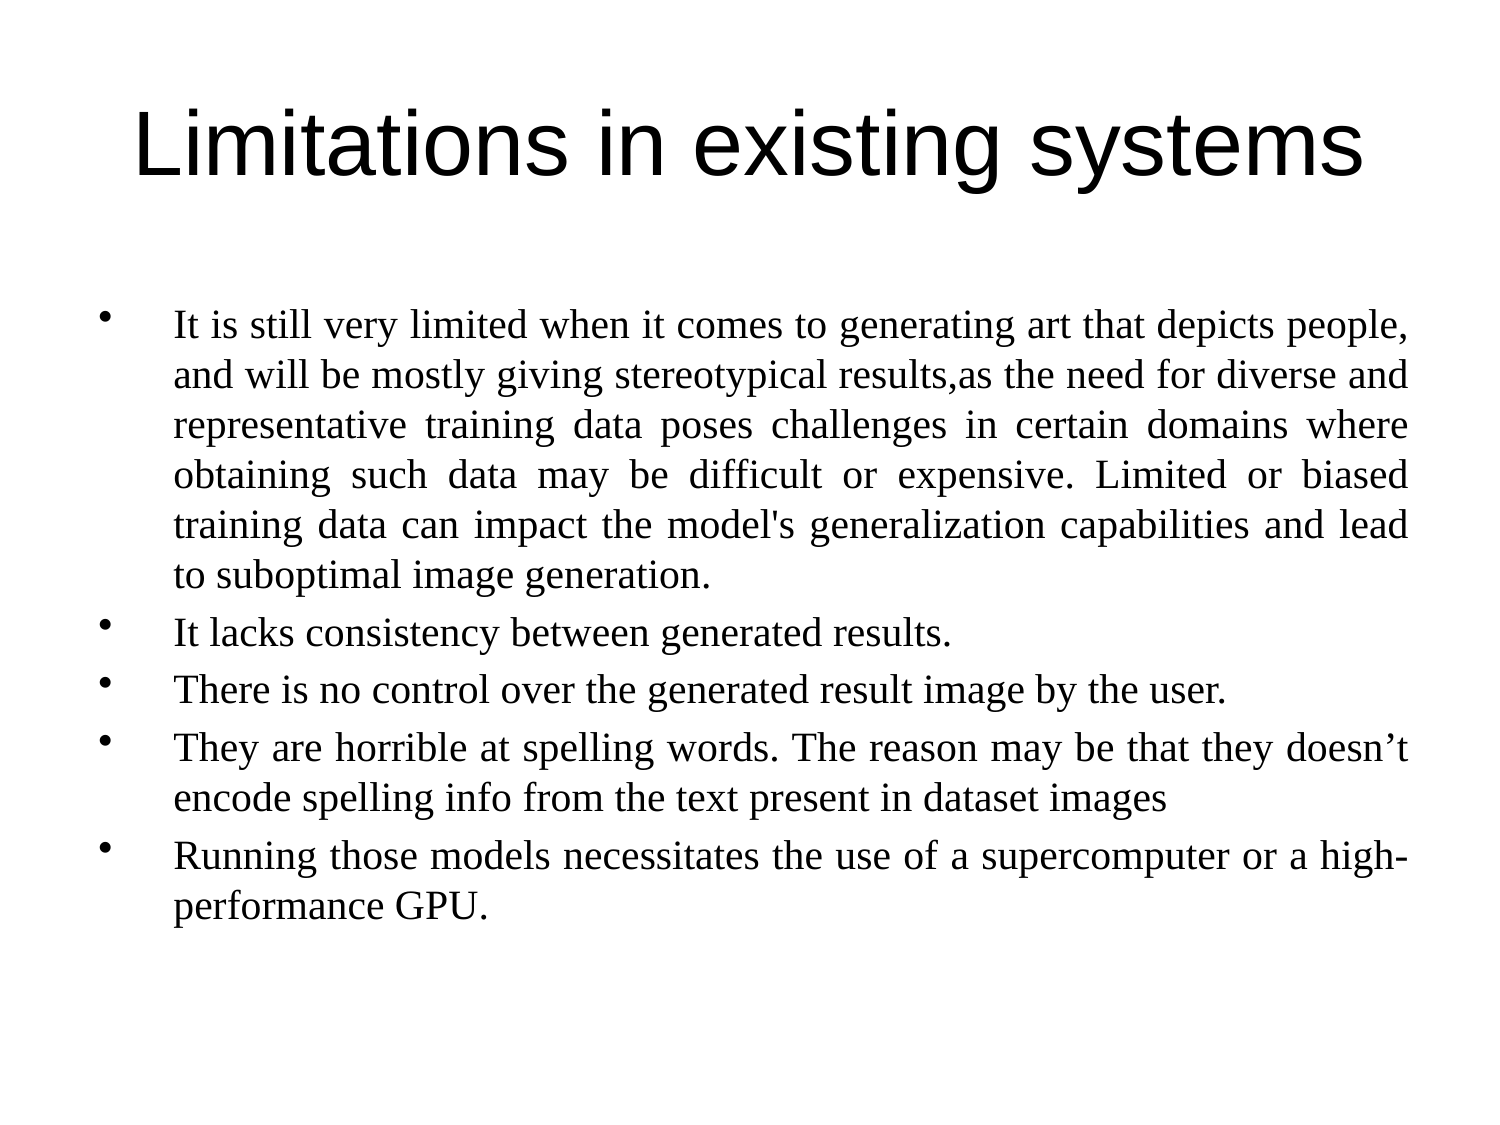

# Limitations in existing systems
It is still very limited when it comes to generating art that depicts people, and will be mostly giving stereotypical results,as the need for diverse and representative training data poses challenges in certain domains where obtaining such data may be difficult or expensive. Limited or biased training data can impact the model's generalization capabilities and lead to suboptimal image generation.
It lacks consistency between generated results.
There is no control over the generated result image by the user.
They are horrible at spelling words. The reason may be that they doesn’t encode spelling info from the text present in dataset images
Running those models necessitates the use of a supercomputer or a high-performance GPU.

7